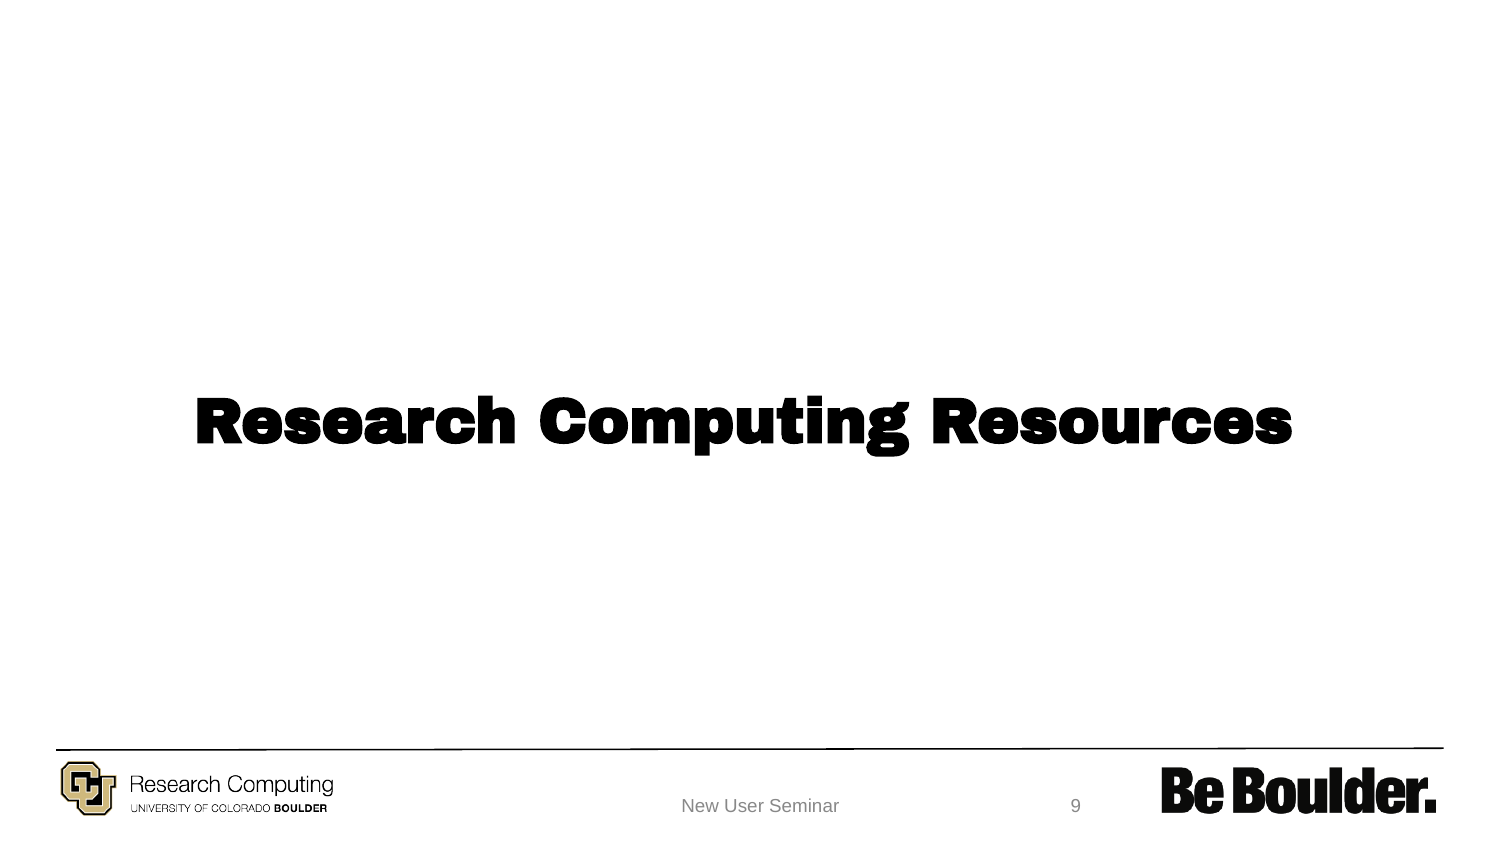

# Research Computing Resources
New User Seminar
9